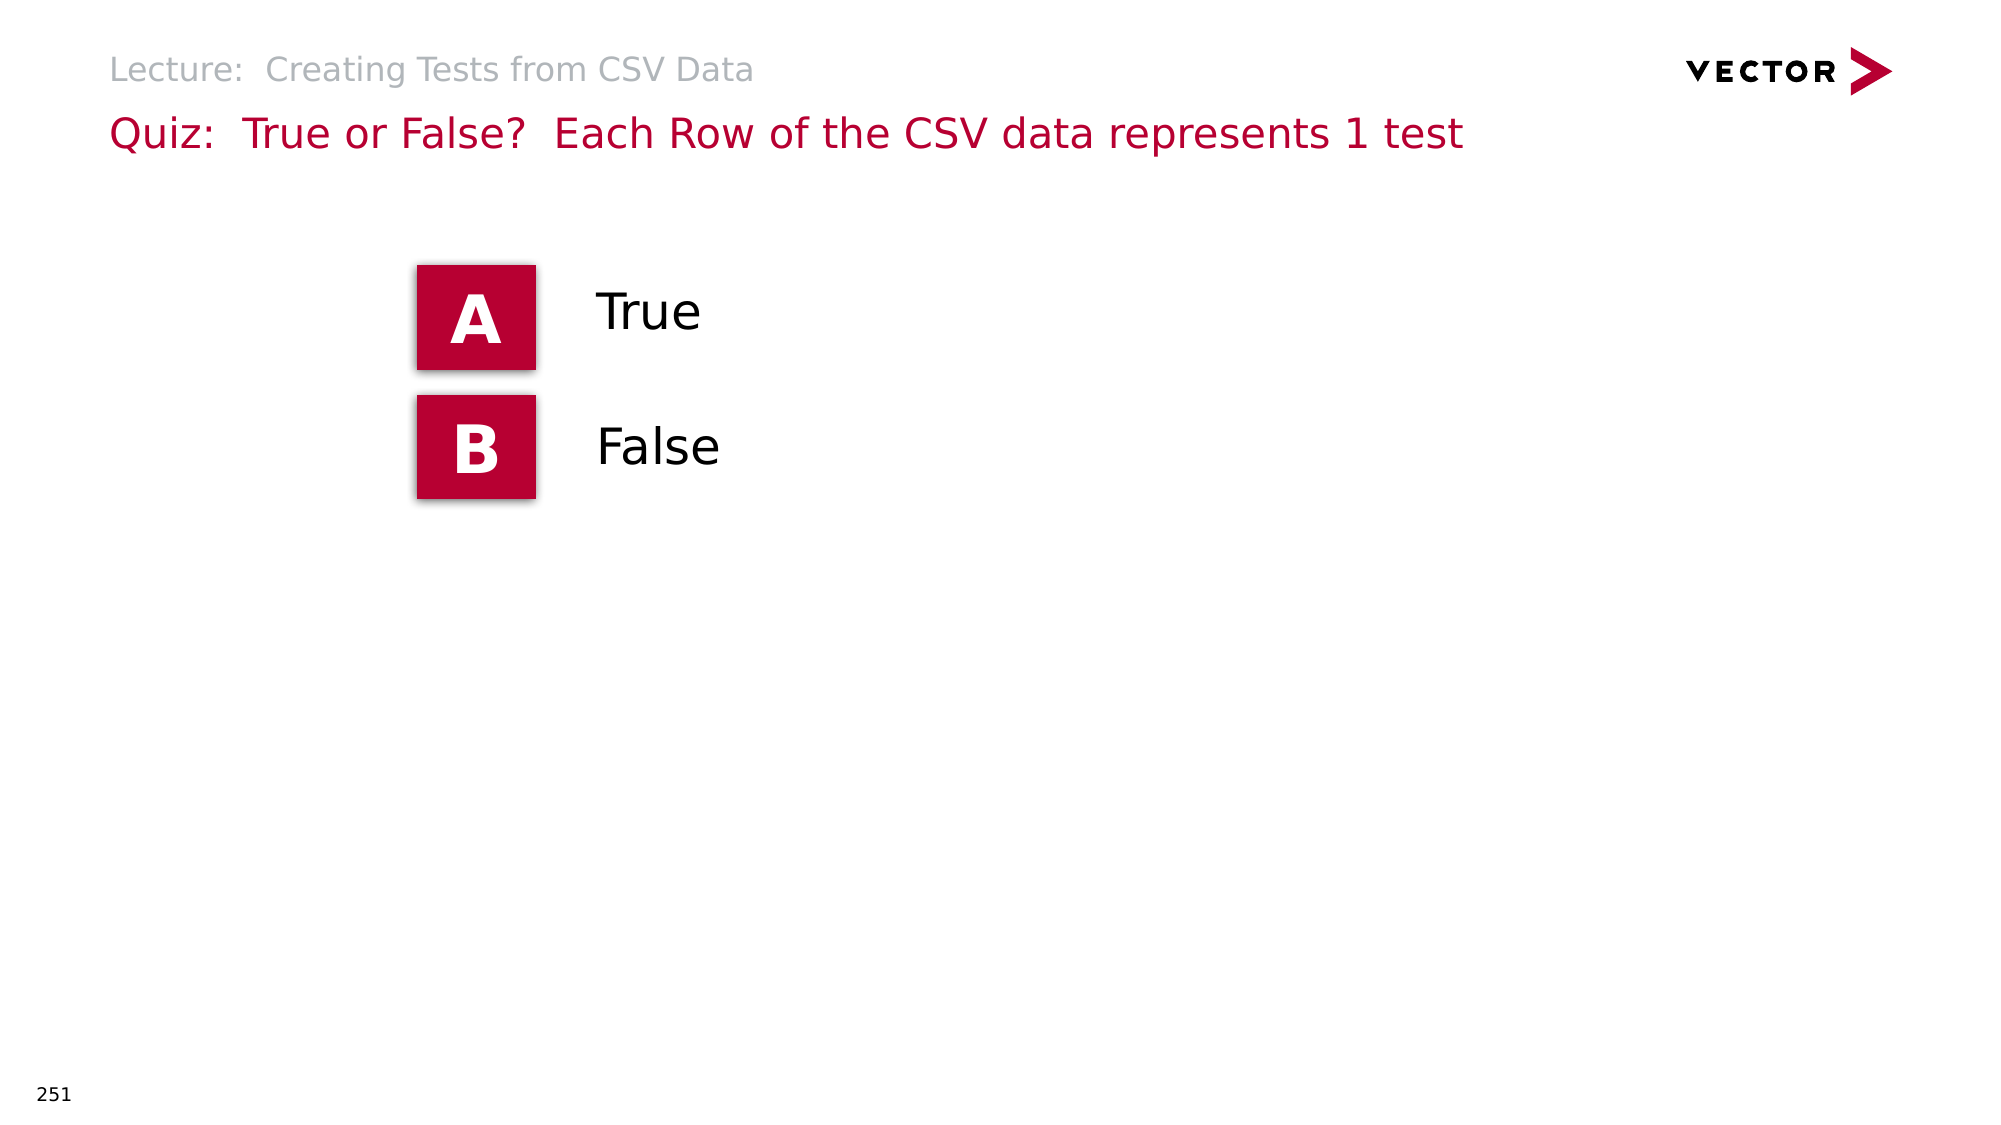

# Lecture:  Creating Tests from CSV Data
Quiz:  True or False?  Each Row of the CSV data represents 1 test
A
True
B
False